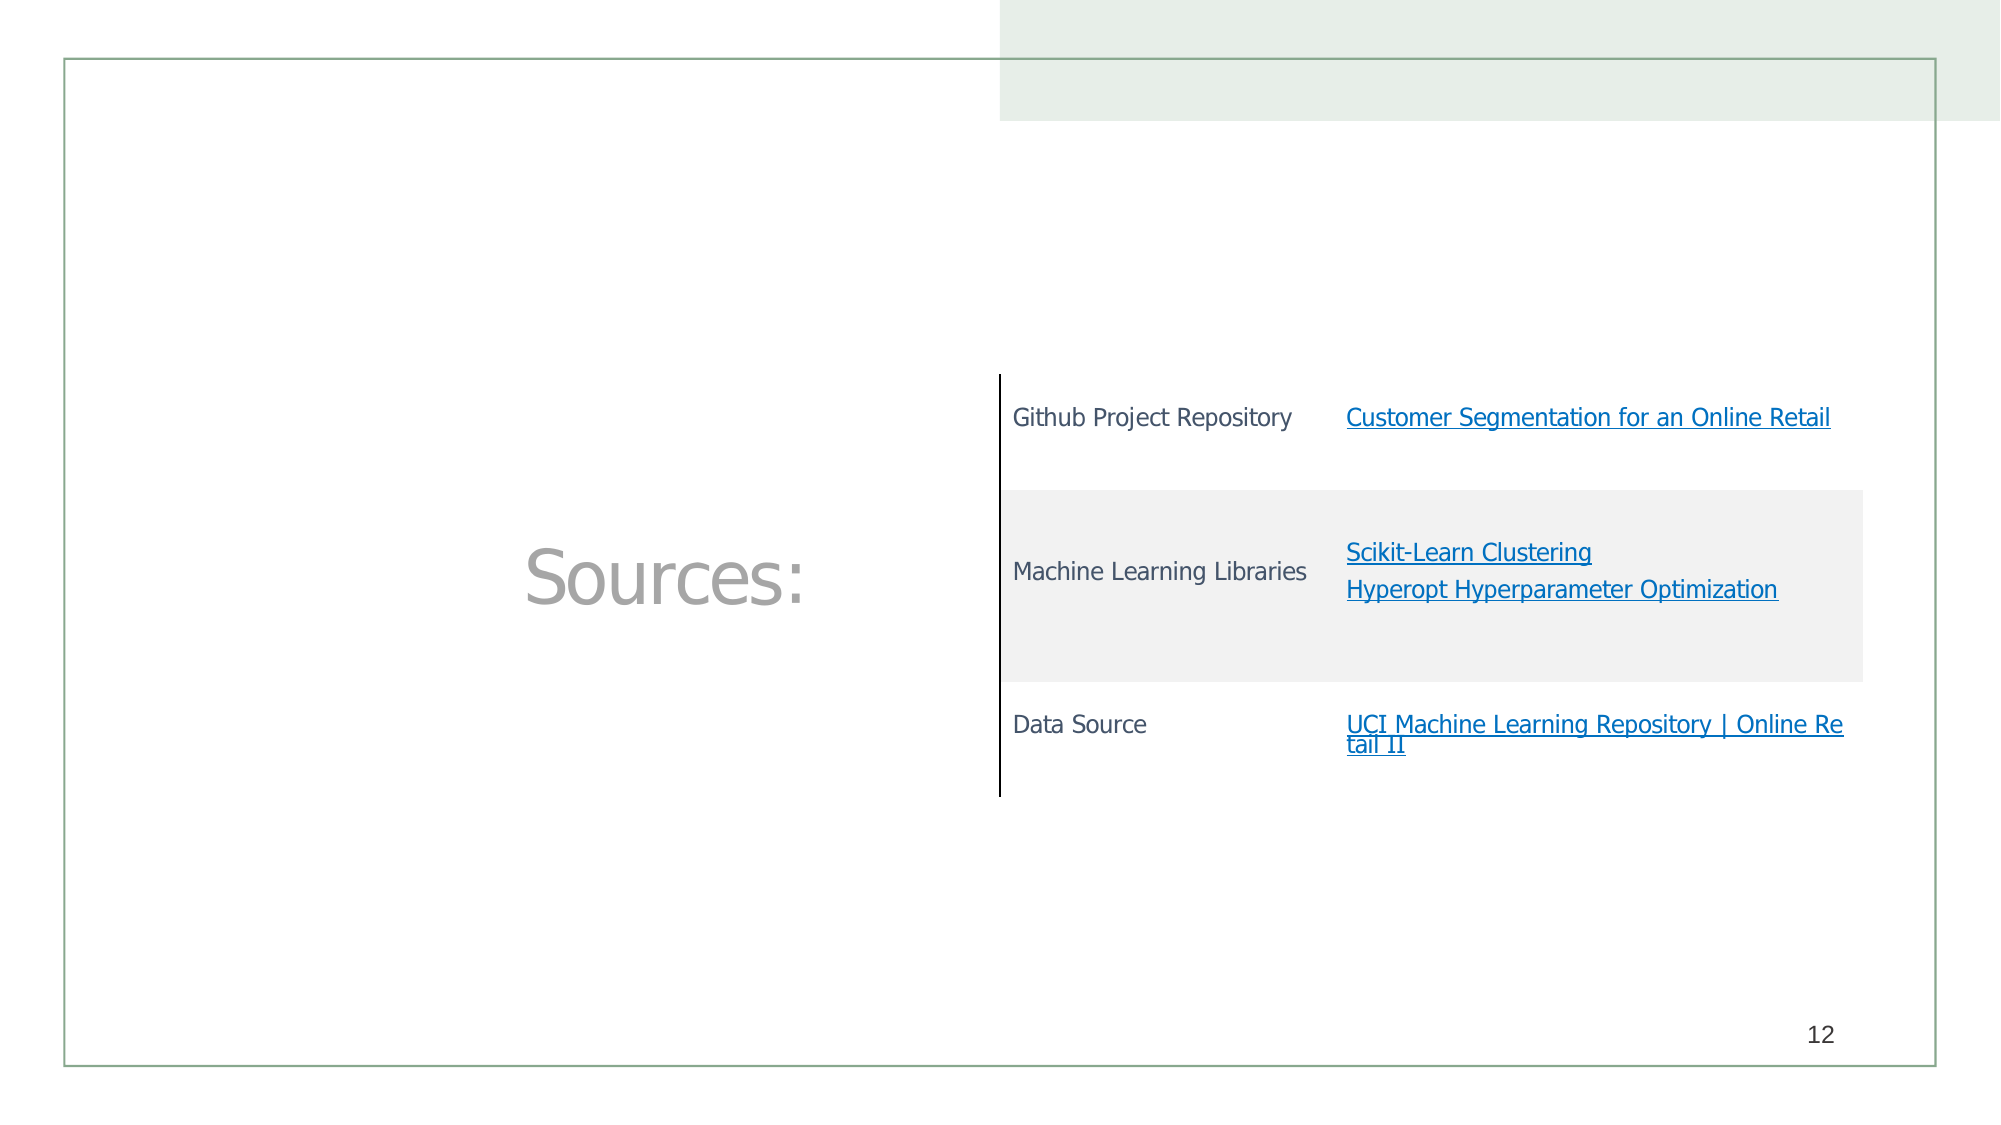

# Sources:
|  |  |
| --- | --- |
| Github Project Repository | Customer Segmentation for an Online Retail |
| Machine Learning Libraries | Scikit-Learn Clustering Hyperopt Hyperparameter Optimization |
| Data Source | UCI Machine Learning Repository | Online Retail II |
12